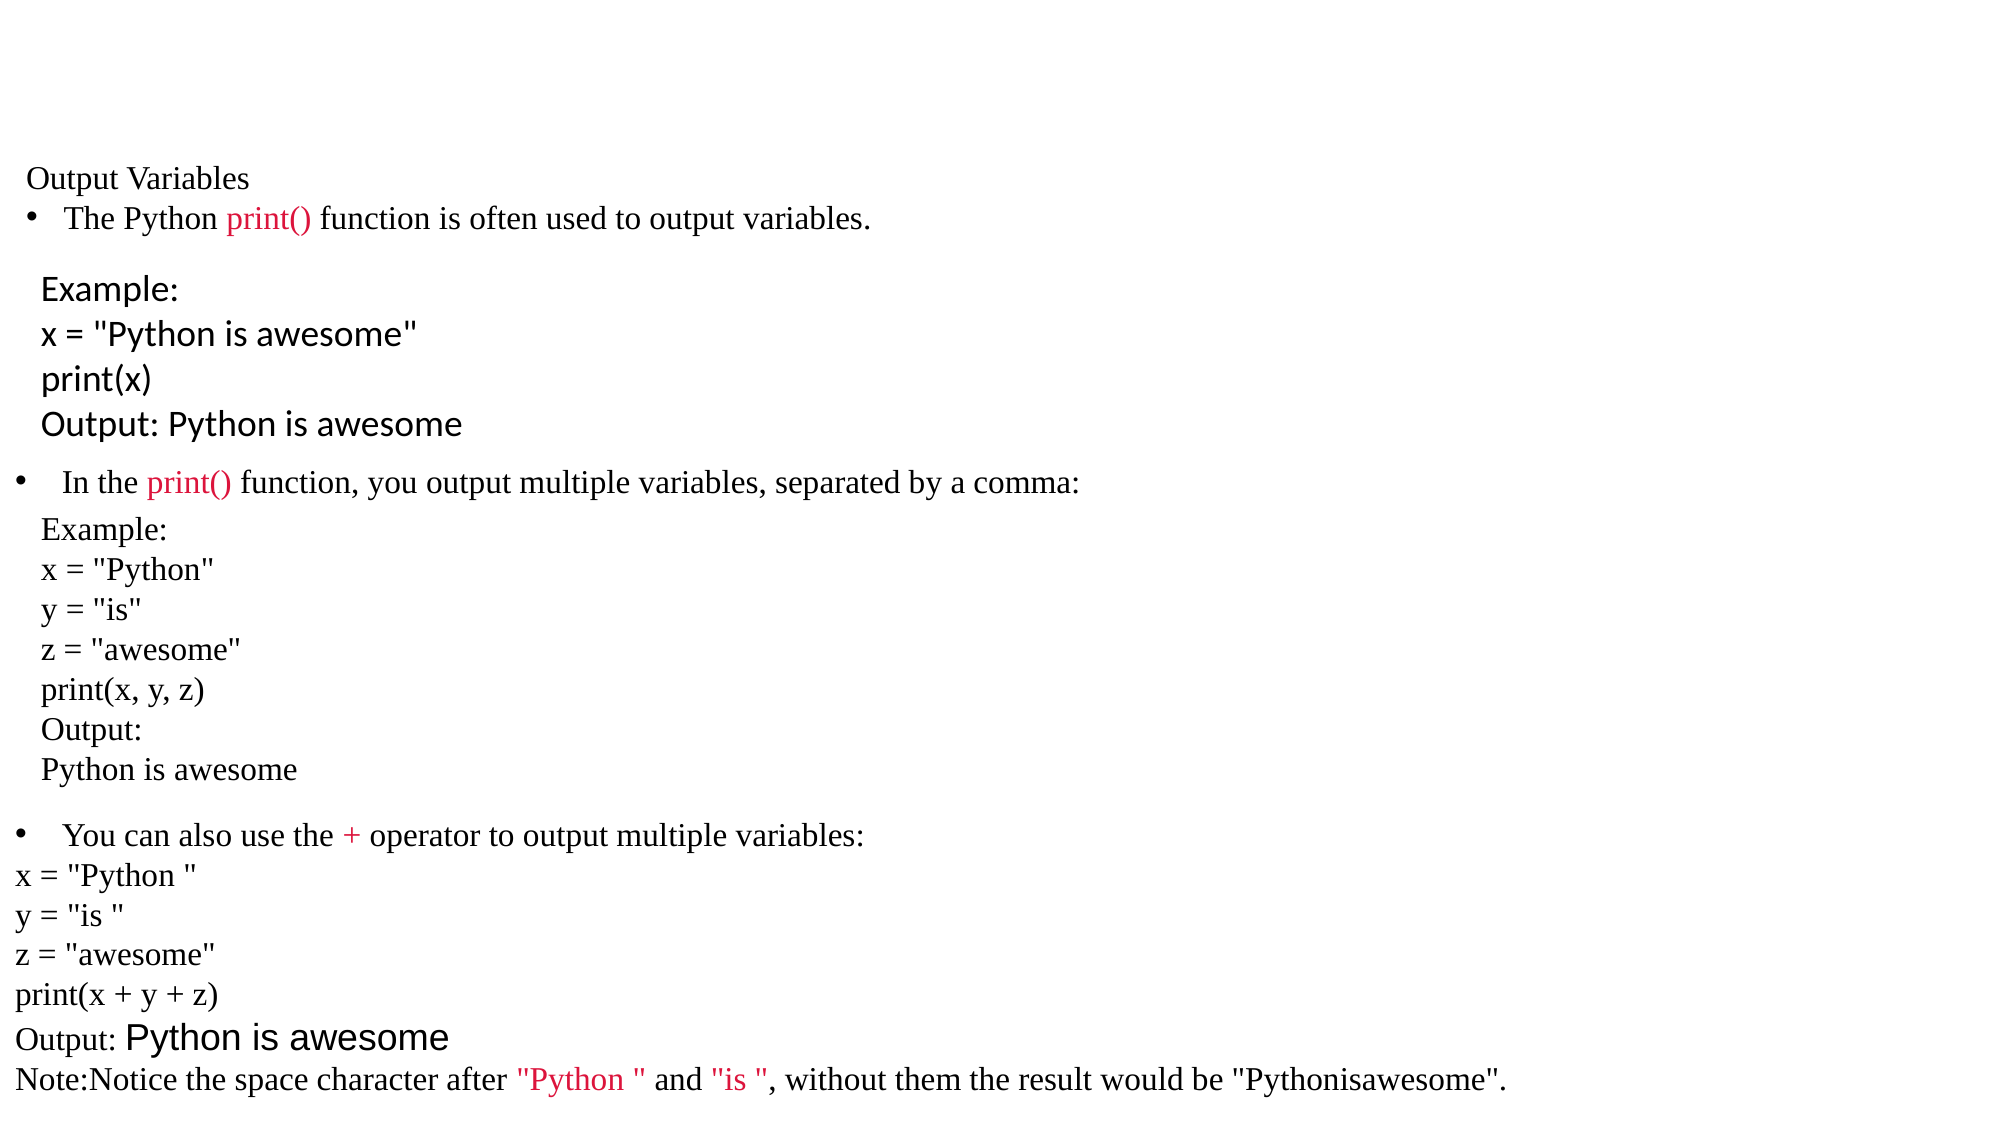

# Python - Output Variables
Output Variables
The Python print() function is often used to output variables.
Example:
x = "Python is awesome"
print(x)
Output: Python is awesome
In the print() function, you output multiple variables, separated by a comma:
Example:
x = "Python"
y = "is"
z = "awesome"
print(x, y, z)
Output:
Python is awesome
You can also use the + operator to output multiple variables:
x = "Python "
y = "is "
z = "awesome"
print(x + y + z)
Output: Python is awesome
Note:Notice the space character after "Python " and "is ", without them the result would be "Pythonisawesome".